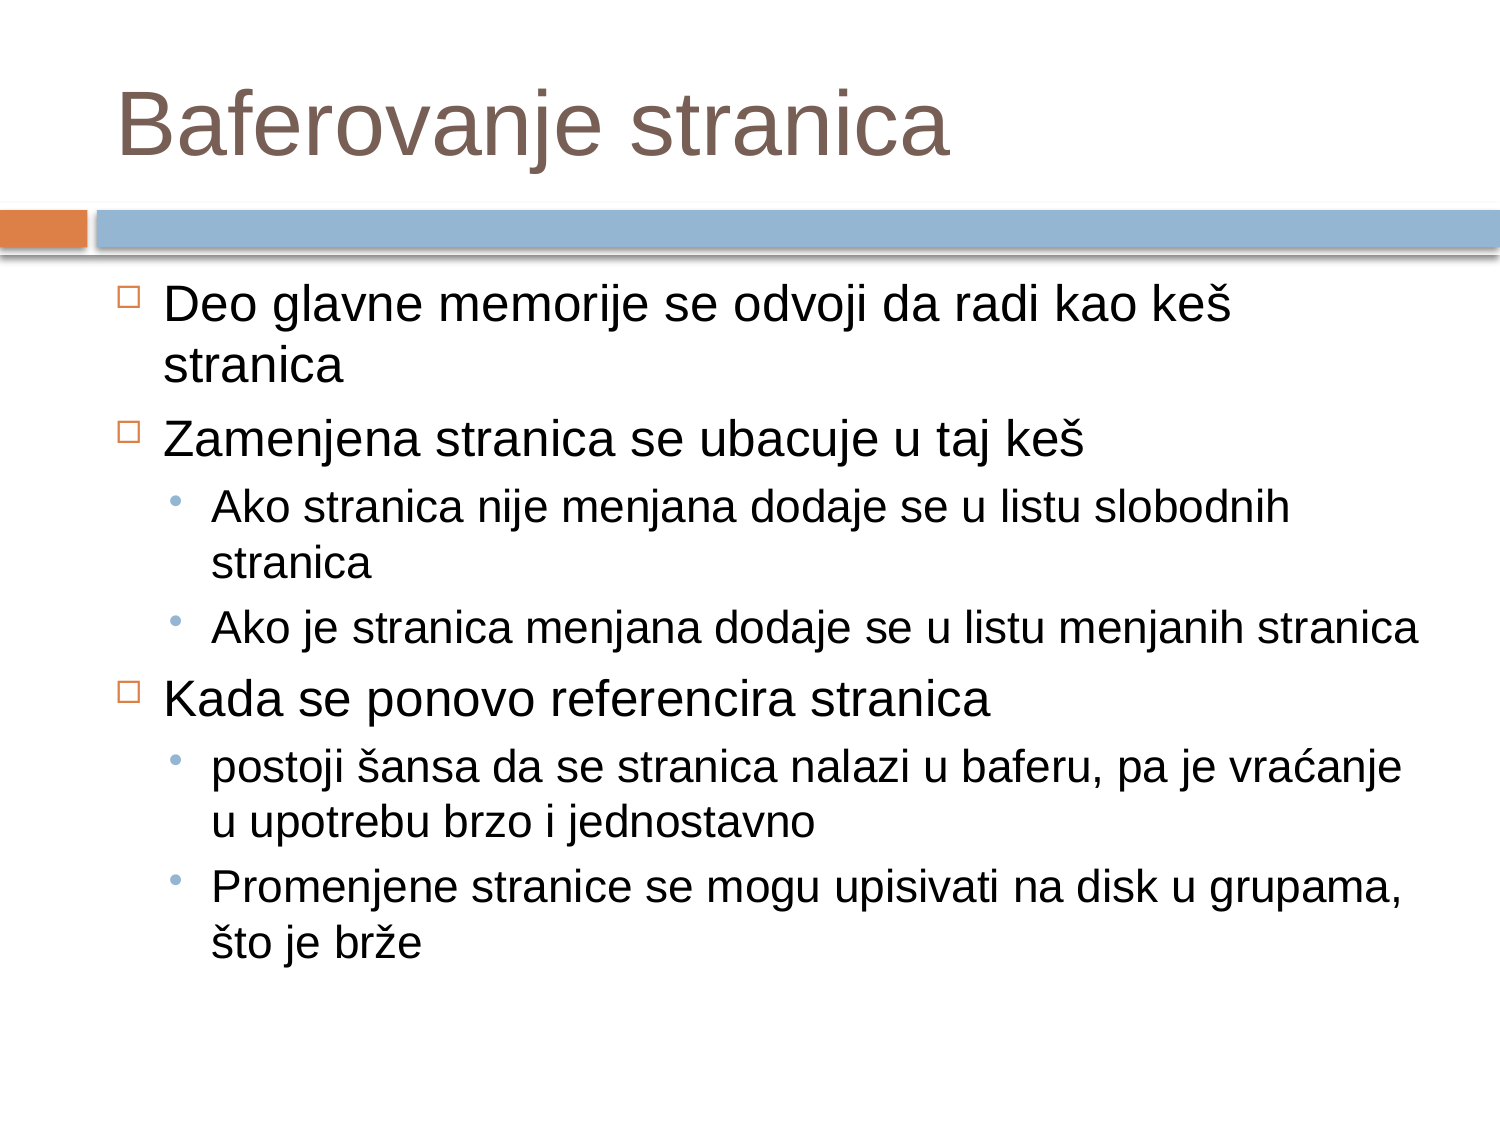

# Baferovanje stranica
Deo glavne memorije se odvoji da radi kao keš stranica
Zamenjena stranica se ubacuje u taj keš
Ako stranica nije menjana dodaje se u listu slobodnih stranica
Ako je stranica menjana dodaje se u listu menjanih stranica
Kada se ponovo referencira stranica
postoji šansa da se stranica nalazi u baferu, pa je vraćanje u upotrebu brzo i jednostavno
Promenjene stranice se mogu upisivati na disk u grupama, što je brže